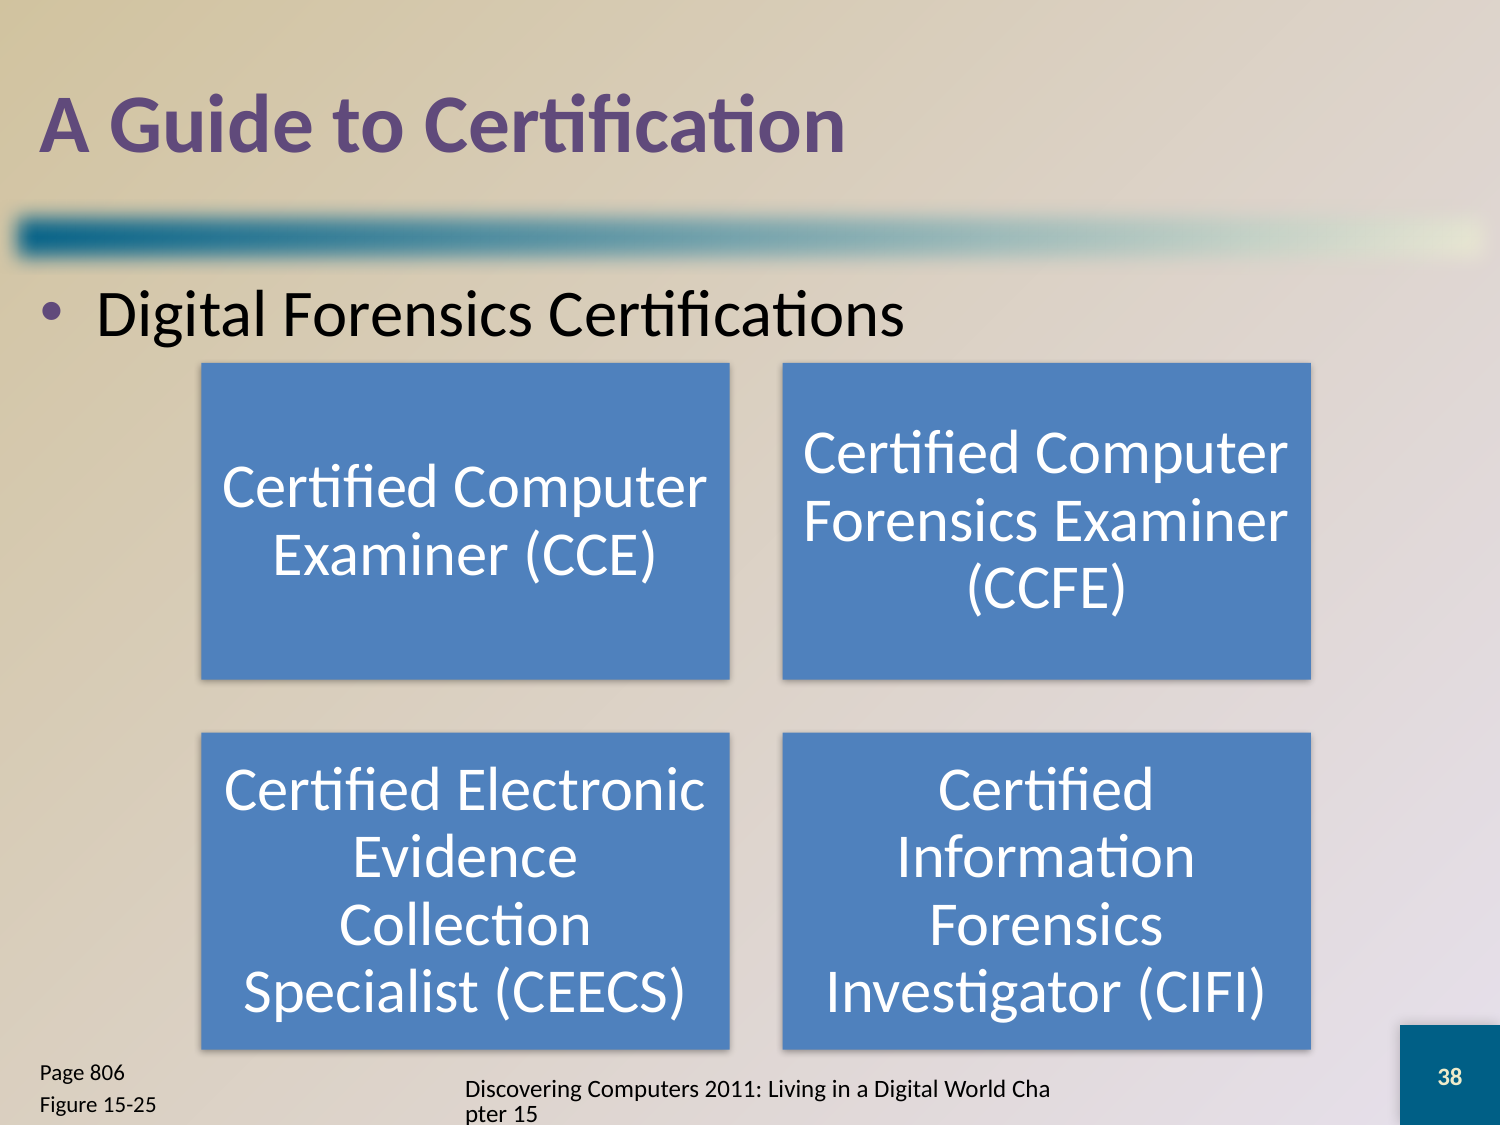

# A Guide to Certification
Digital Forensics Certifications
Certified Computer Examiner (CCE)
Certified Computer Forensics Examiner (CCFE)
Certified Electronic Evidence Collection Specialist (CEECS)
Certified Information Forensics Investigator (CIFI)
38
Page 806
Figure 15-25
Discovering Computers 2011: Living in a Digital World Chapter 15